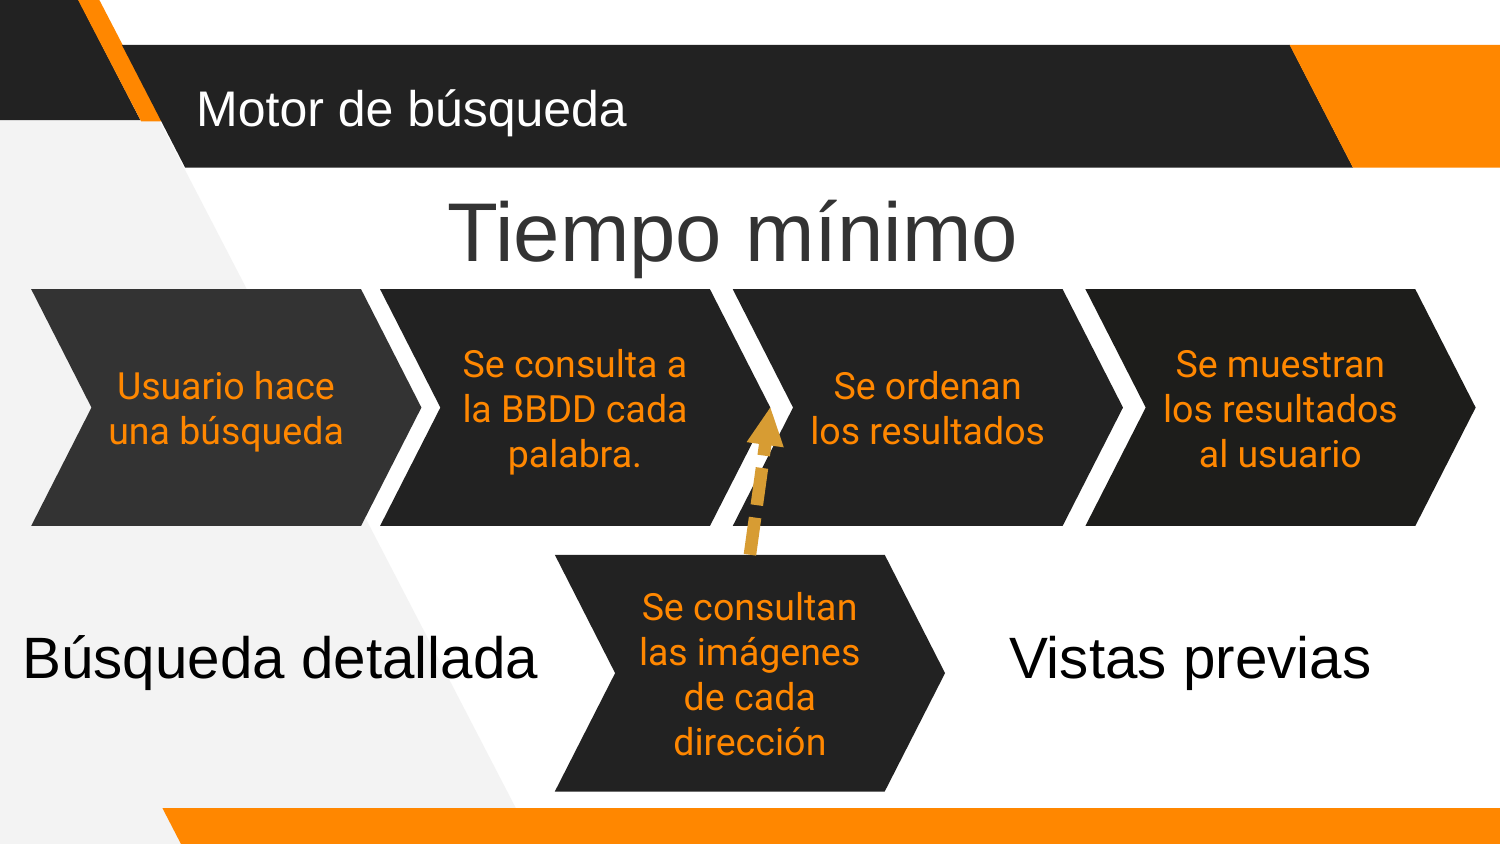

# Motor de búsqueda
Tiempo mínimo
Usuario hace una búsqueda
Se consulta a la BBDD cada palabra.
Se ordenan los resultados
Se muestran los resultados al usuario
Se consultan las imágenes de cada dirección
Búsqueda detallada
Vistas previas